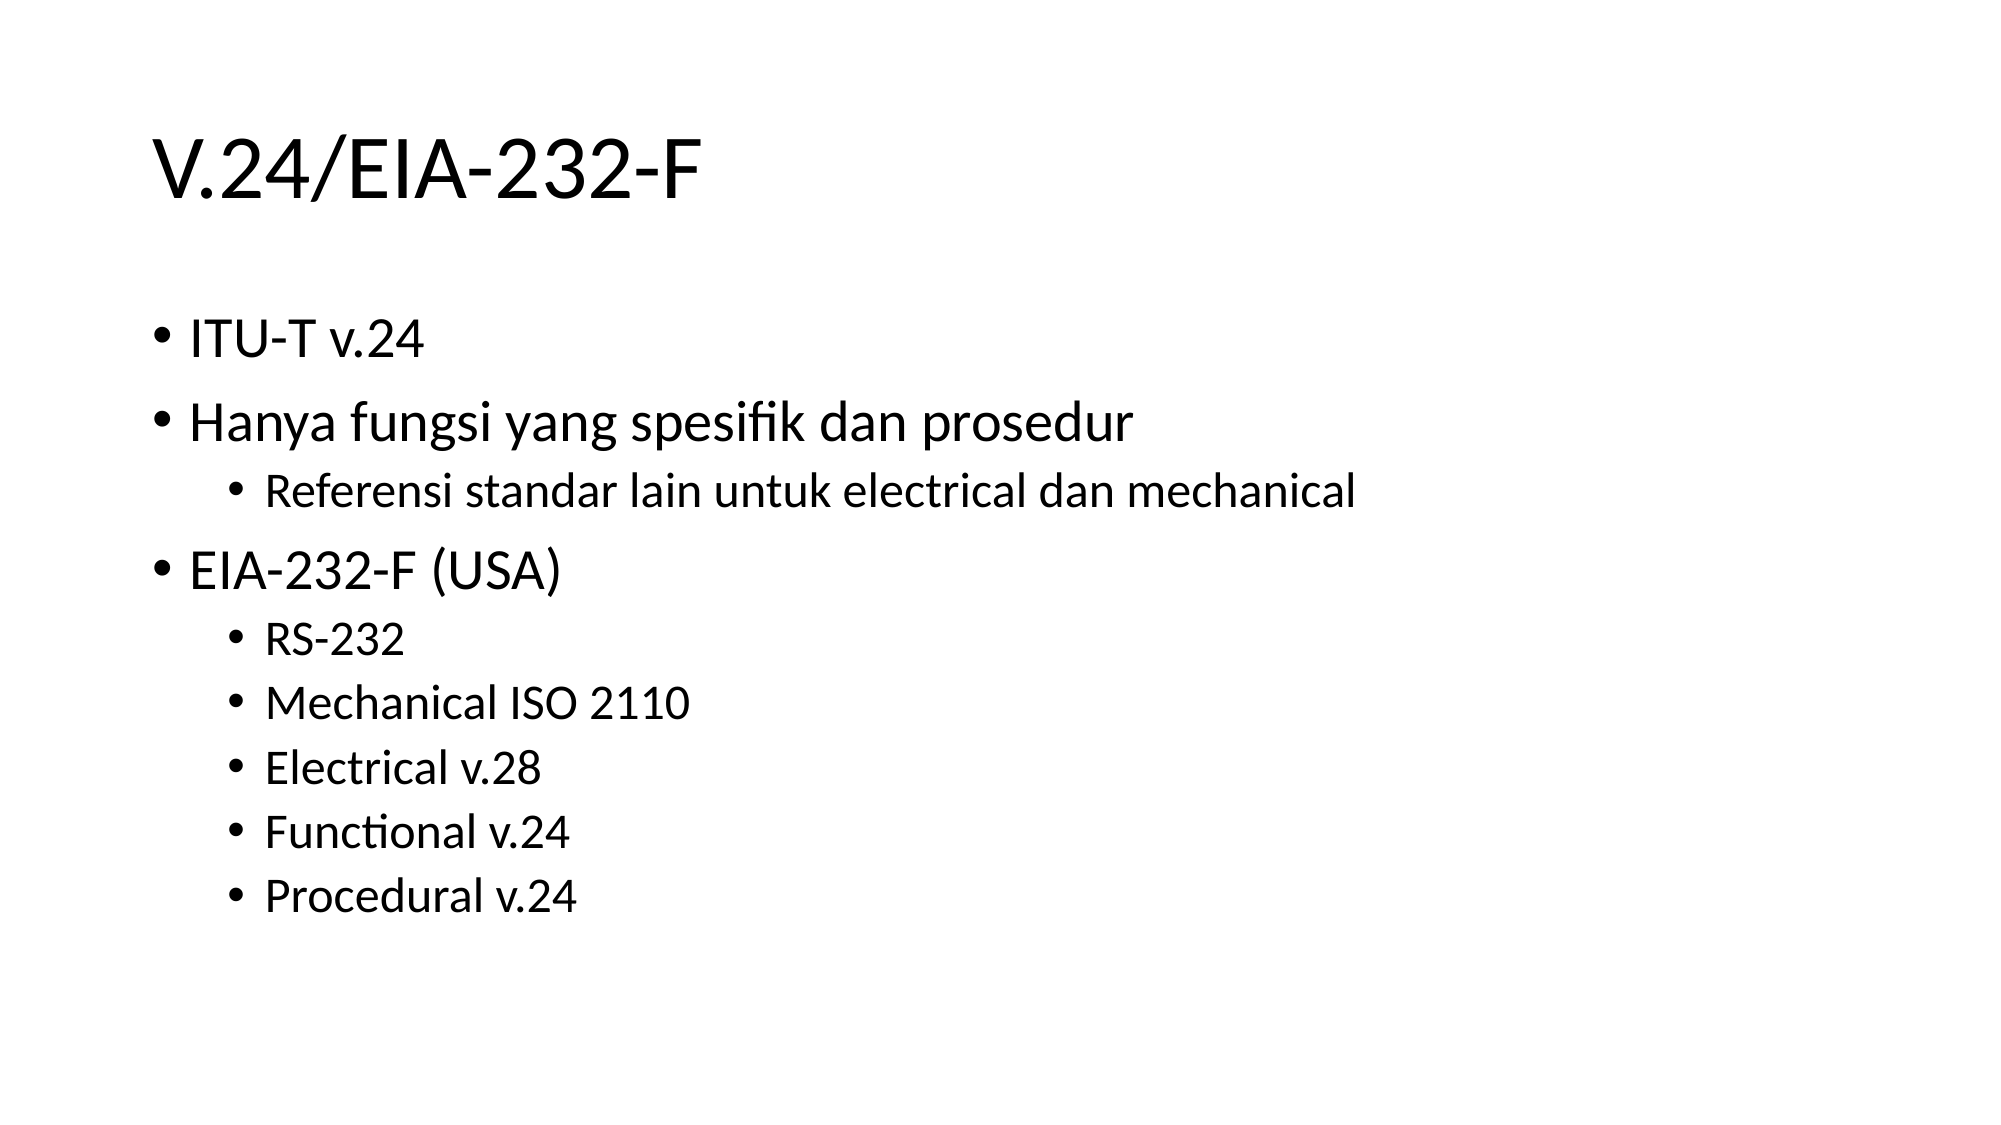

# V.24/EIA-232-F
ITU-T v.24
Hanya fungsi yang spesifik dan prosedur
Referensi standar lain untuk electrical dan mechanical
EIA-232-F (USA)
RS-232
Mechanical ISO 2110
Electrical v.28
Functional v.24
Procedural v.24